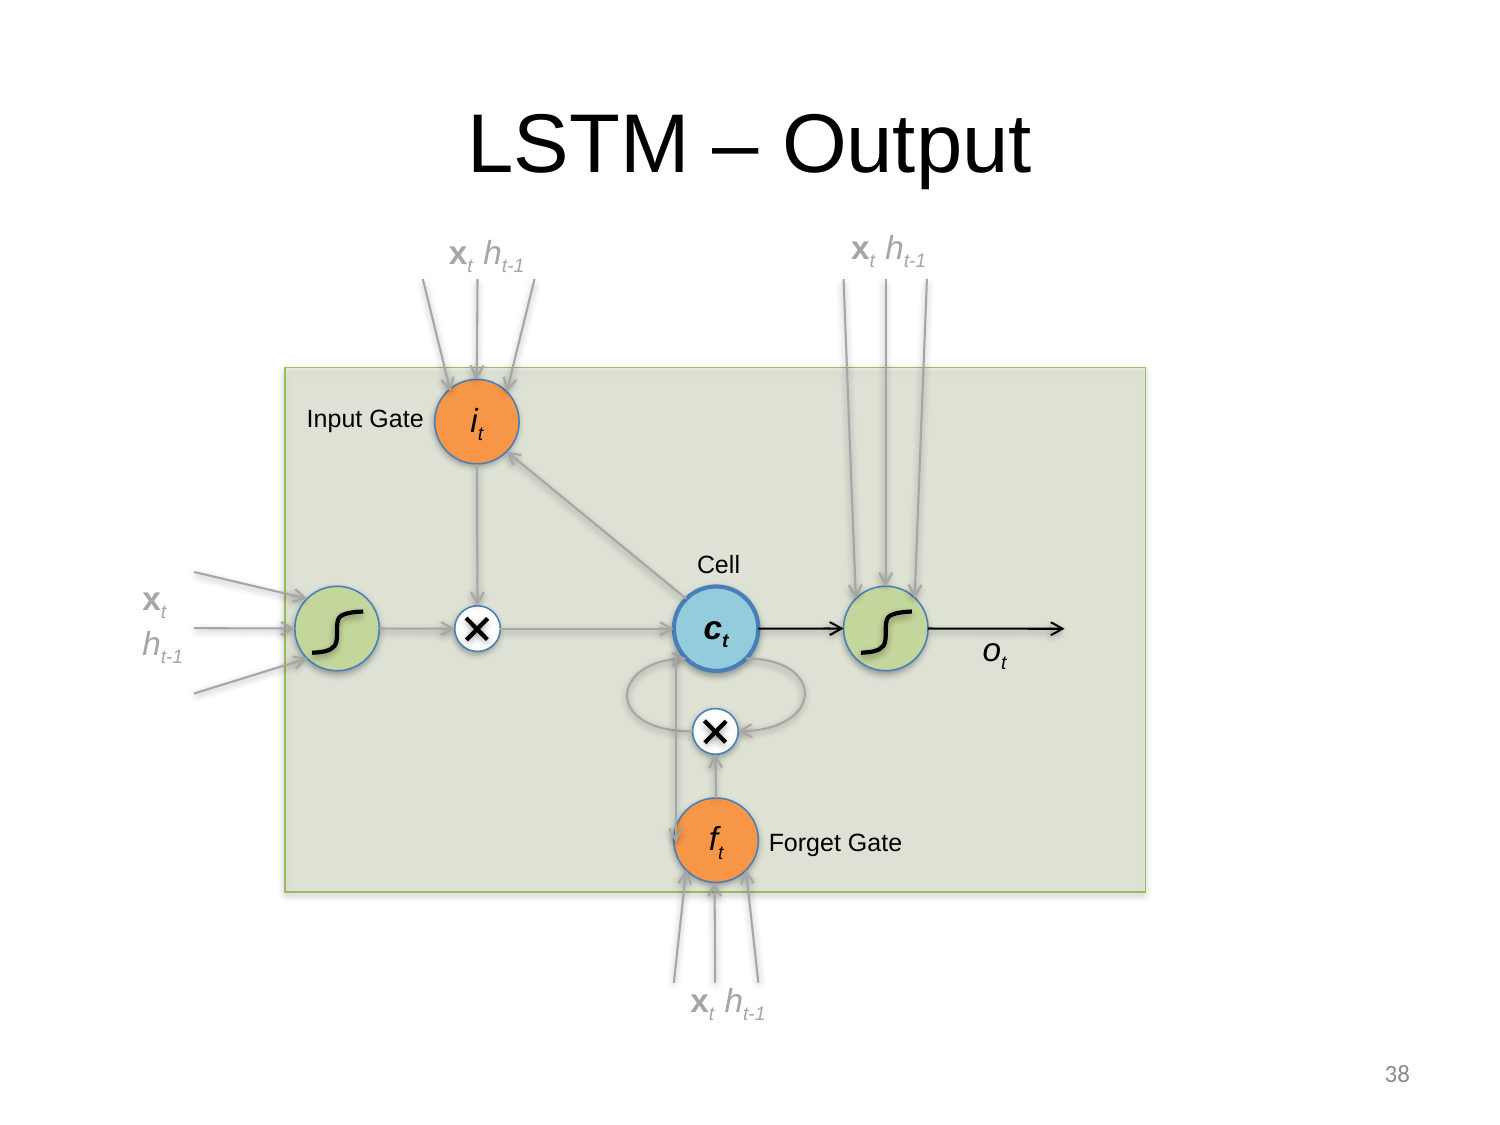

# LSTM – Output
xt  ht-1

xt  ht-1

it
Input Gate
Cell
xt
ht-1

ct

ot

ft
Forget Gate
xt  ht-1

38